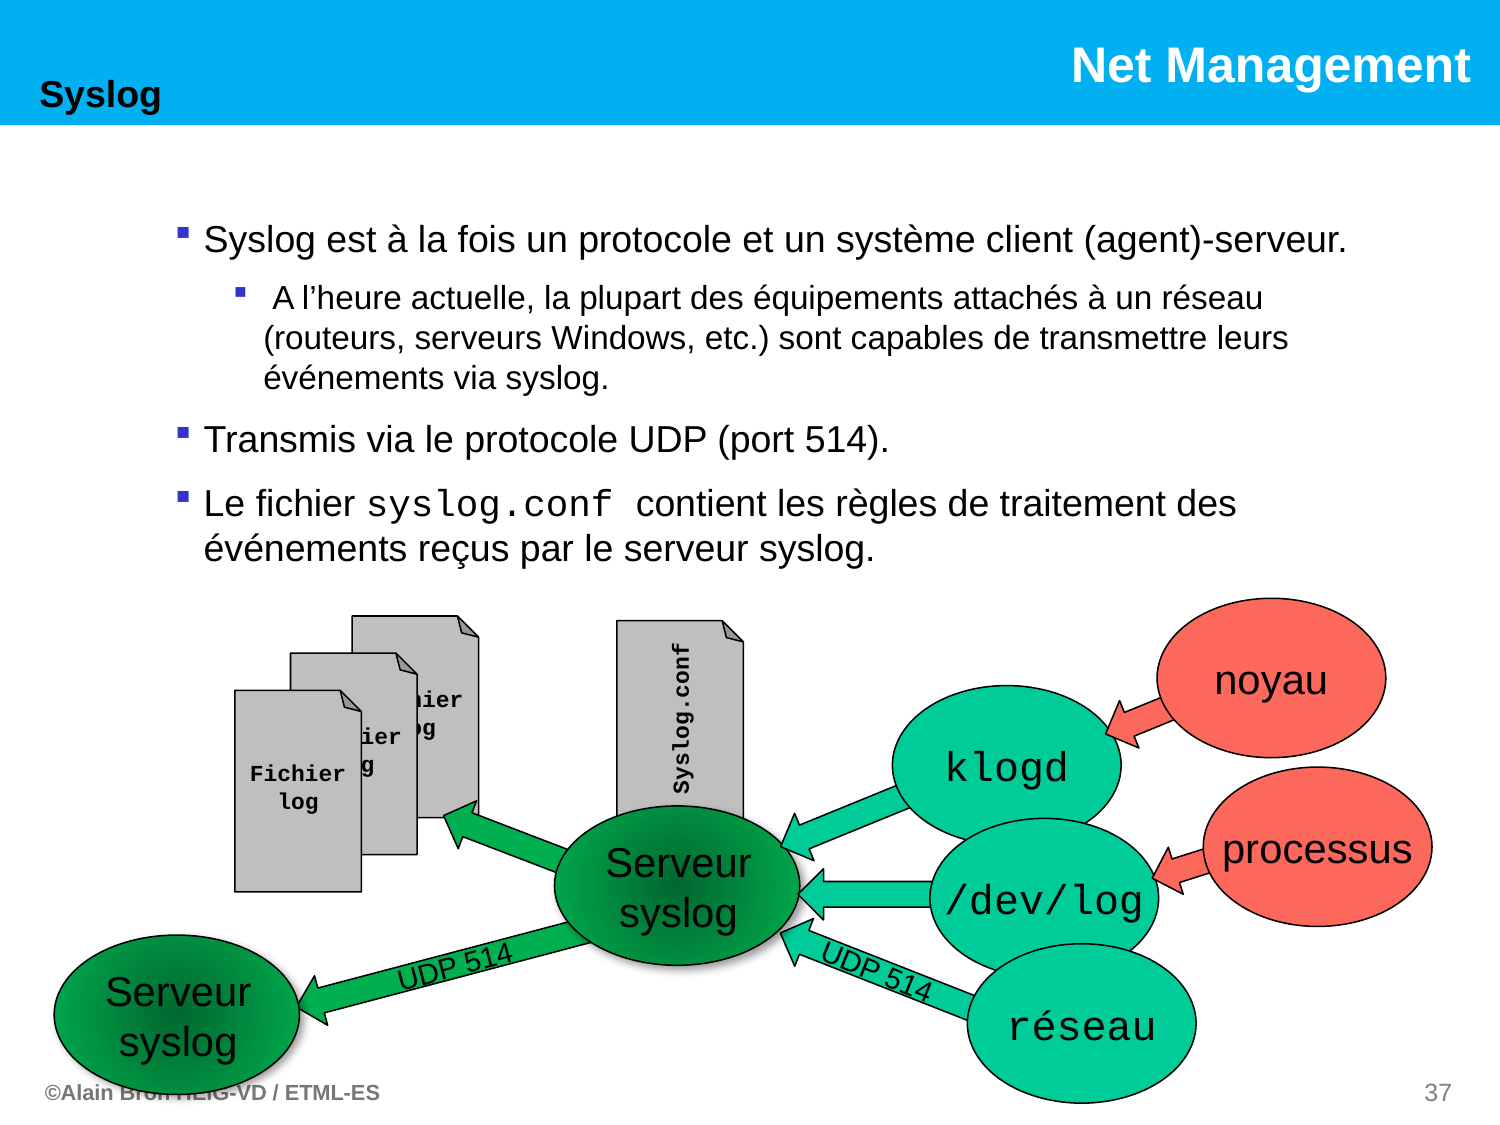

Syslog
Syslog est à la fois un protocole et un système client (agent)-serveur.
 A l’heure actuelle, la plupart des équipements attachés à un réseau (routeurs, serveurs Windows, etc.) sont capables de transmettre leurs événements via syslog.
Transmis via le protocole UDP (port 514).
Le fichier syslog.conf contient les règles de traitement des événements reçus par le serveur syslog.

noyau

Fichier
log

Syslog.conf

Fichier
log
klogd

Fichier
log

processus

Serveur
syslog

/dev/log

Serveur
syslog
UDP 514
réseau

UDP 514